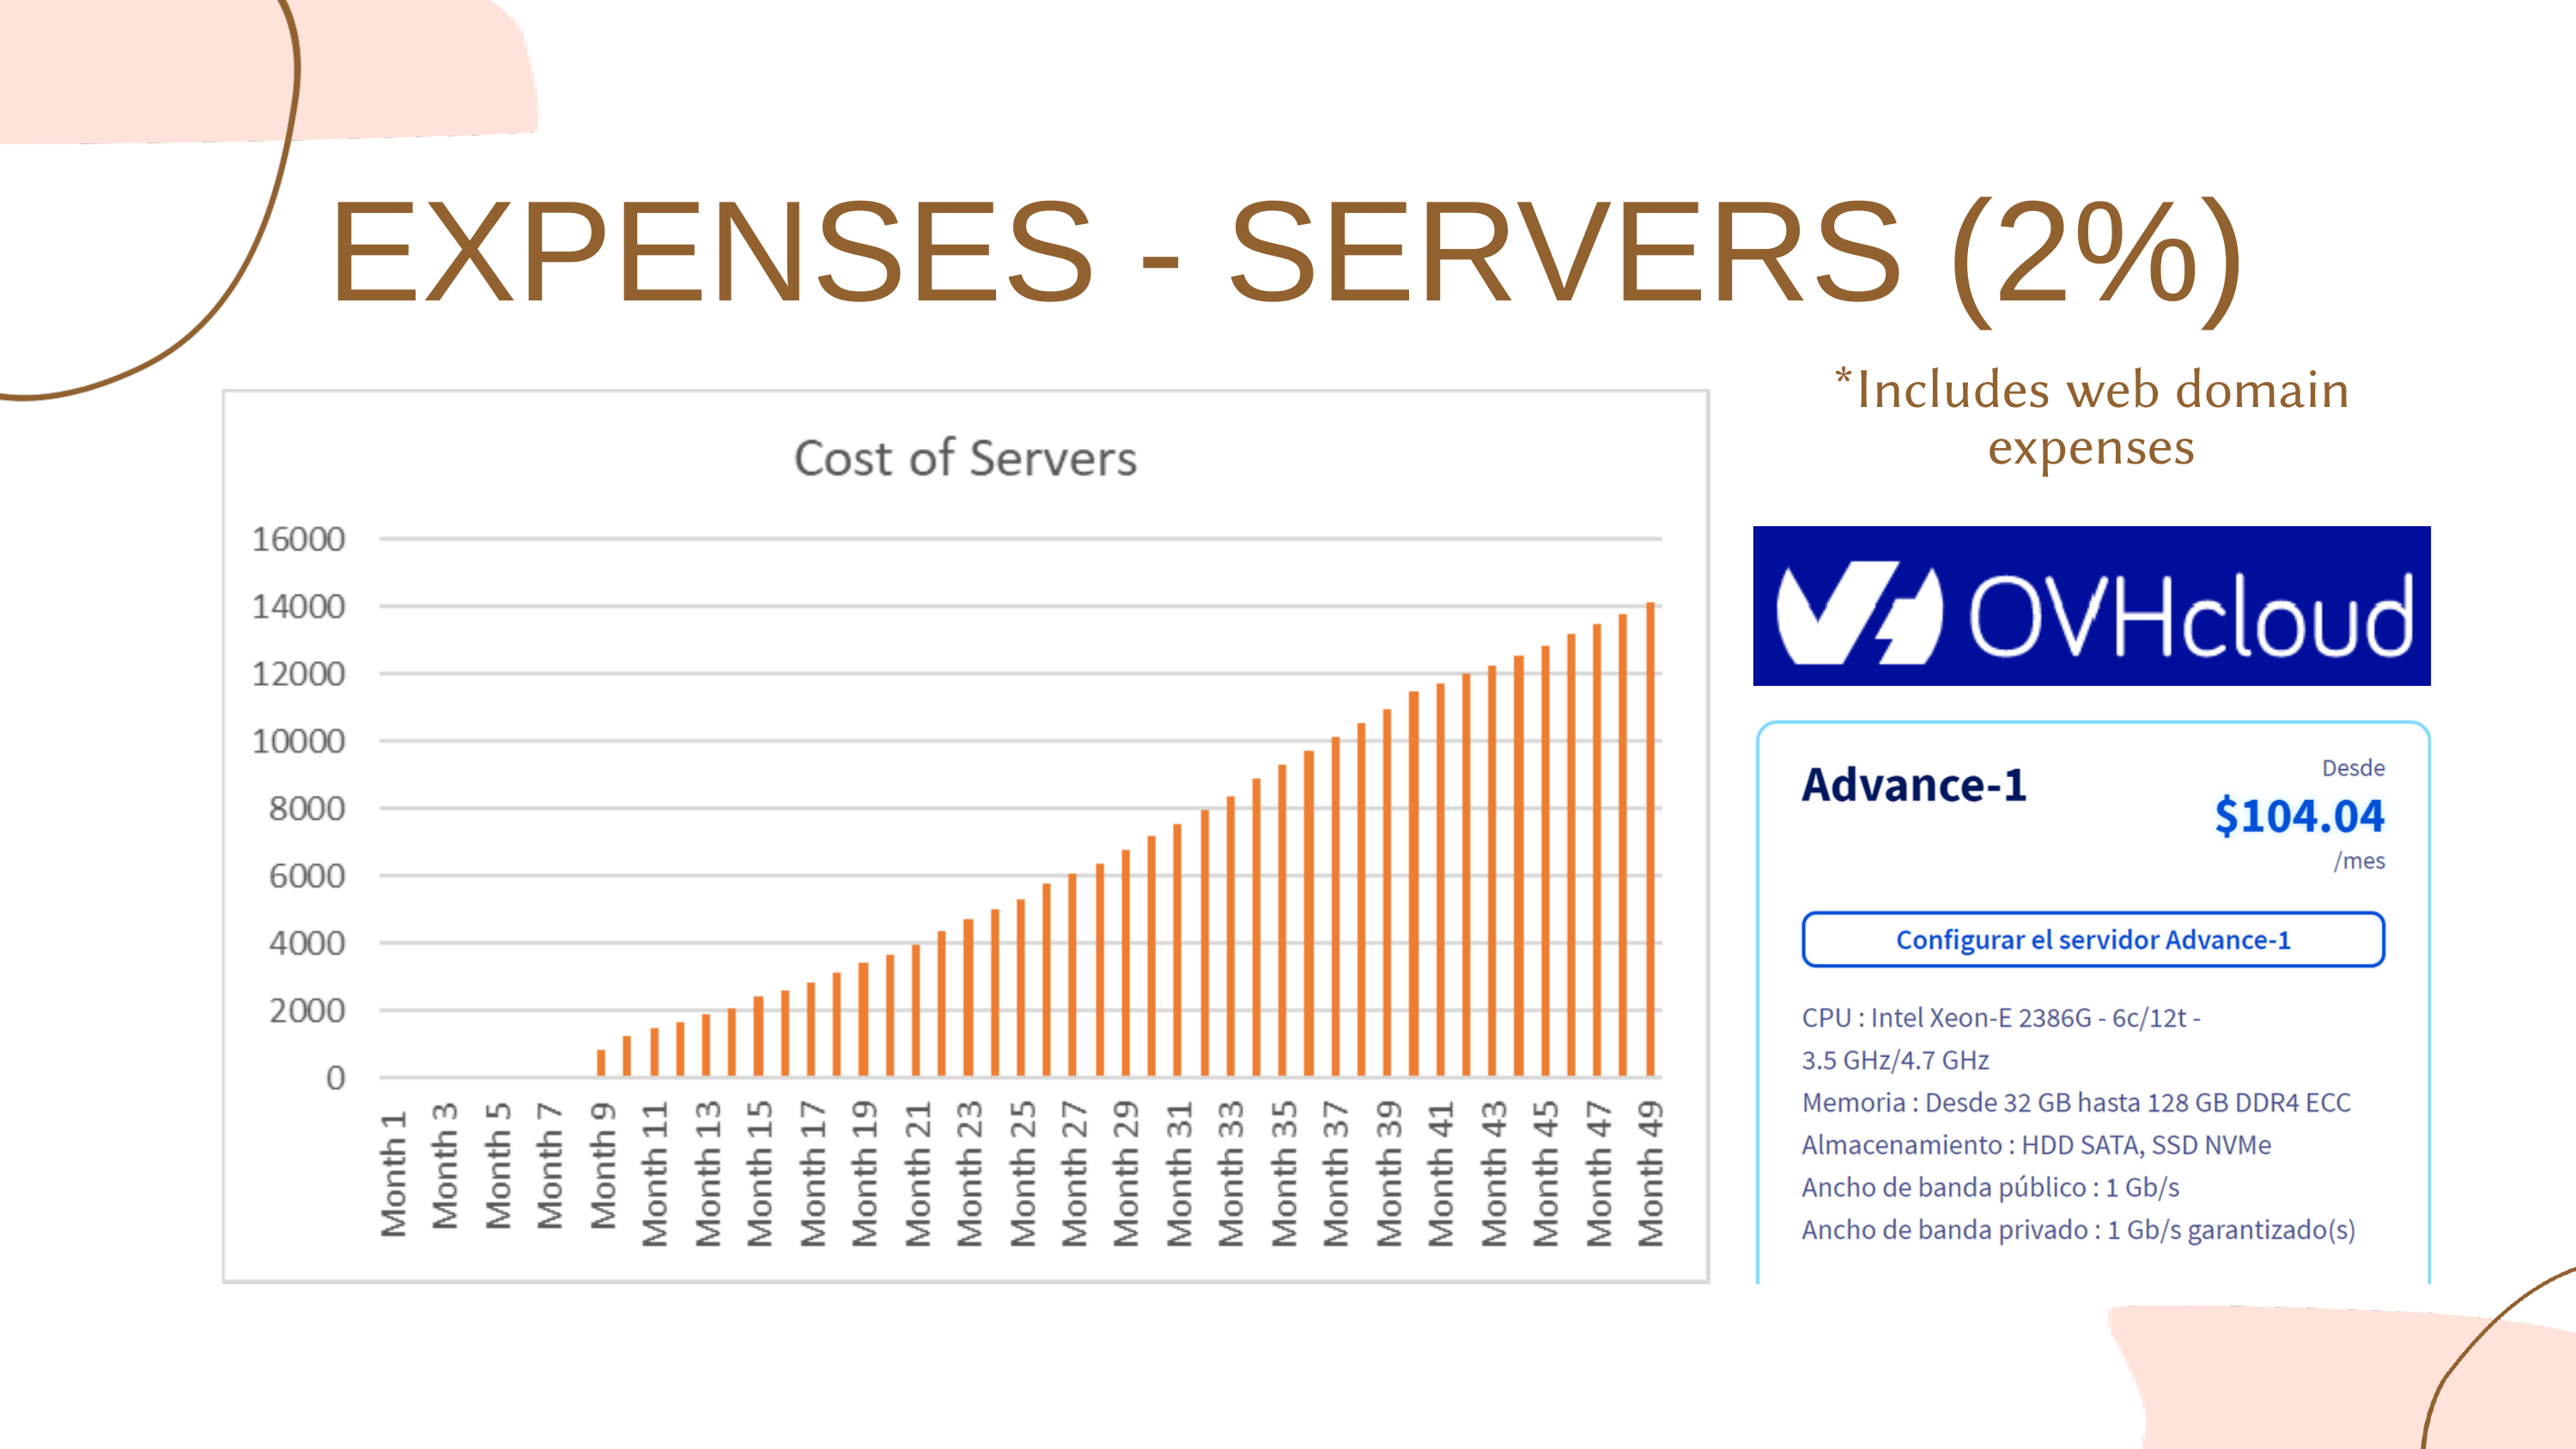

EXPENSES - SERVERS (2%)
*Includes web domain expenses